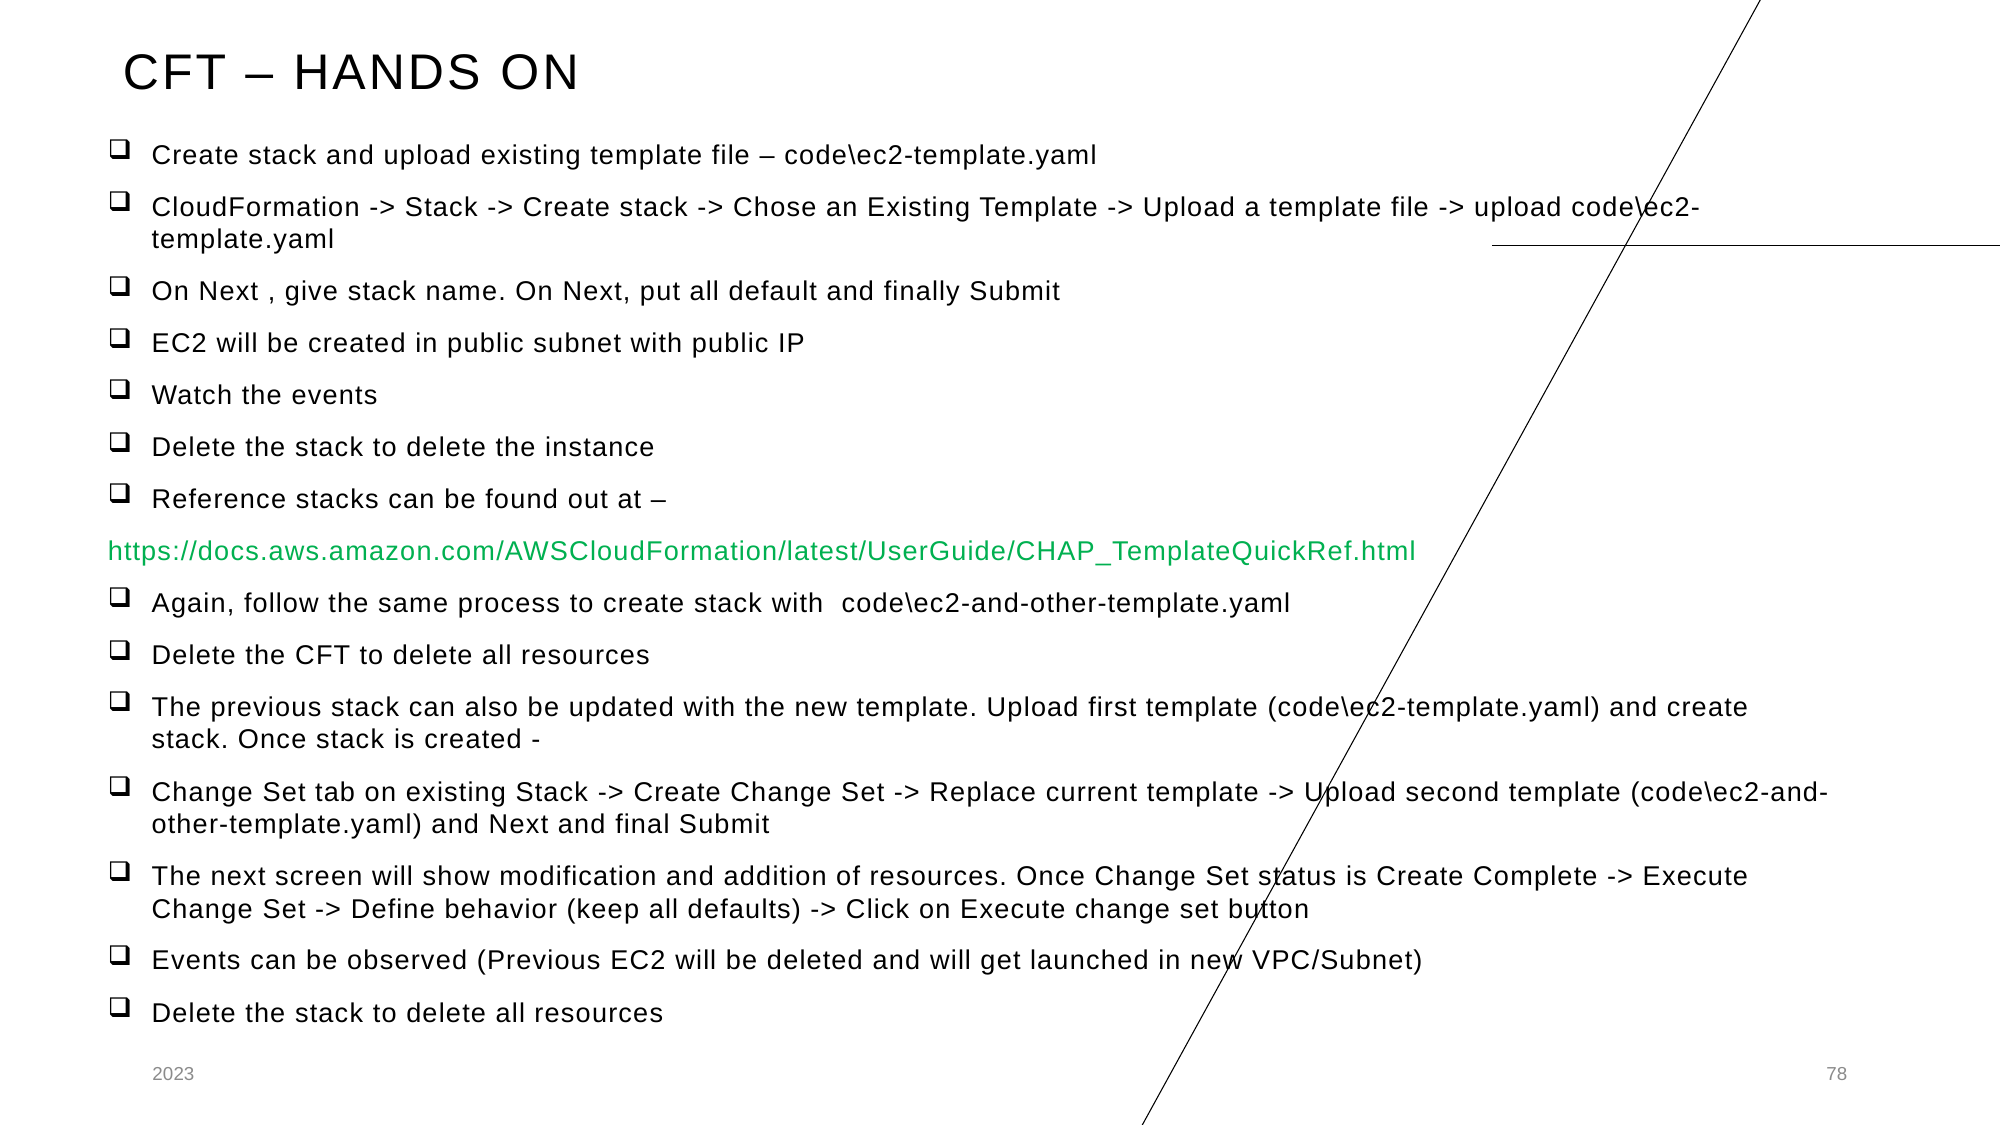

# Cft – hands on
Create stack and upload existing template file – code\ec2-template.yaml
CloudFormation -> Stack -> Create stack -> Chose an Existing Template -> Upload a template file -> upload code\ec2-template.yaml
On Next , give stack name. On Next, put all default and finally Submit
EC2 will be created in public subnet with public IP
Watch the events
Delete the stack to delete the instance
Reference stacks can be found out at –
https://docs.aws.amazon.com/AWSCloudFormation/latest/UserGuide/CHAP_TemplateQuickRef.html
Again, follow the same process to create stack with  code\ec2-and-other-template.yaml
Delete the CFT to delete all resources
The previous stack can also be updated with the new template. Upload first template (code\ec2-template.yaml) and create stack. Once stack is created -
Change Set tab on existing Stack -> Create Change Set -> Replace current template -> Upload second template (code\ec2-and-other-template.yaml) and Next and final Submit
The next screen will show modification and addition of resources. Once Change Set status is Create Complete -> Execute Change Set -> Define behavior (keep all defaults) -> Click on Execute change set button
Events can be observed (Previous EC2 will be deleted and will get launched in new VPC/Subnet)
Delete the stack to delete all resources

2023
78